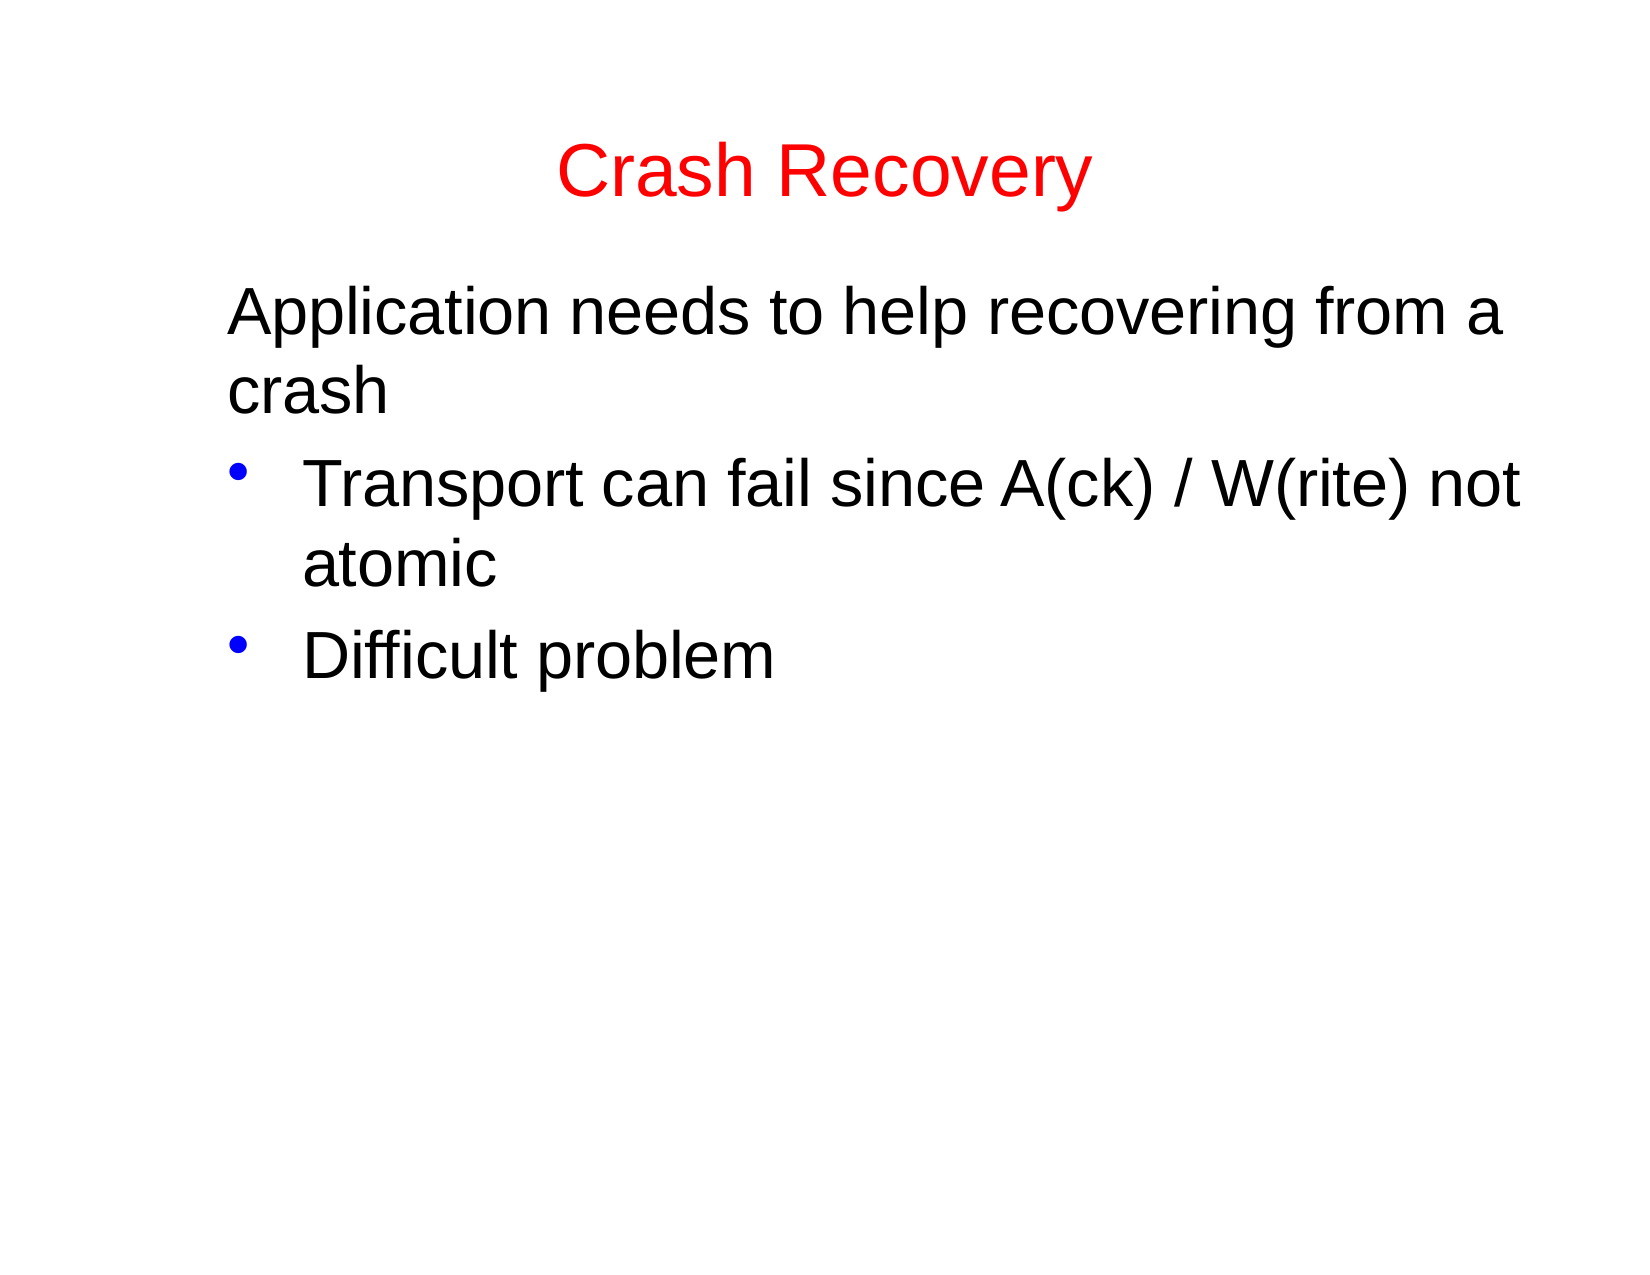

# Crash Recovery
Application needs to help recovering from a crash
Transport can fail since A(ck) / W(rite) not atomic
Difficult problem